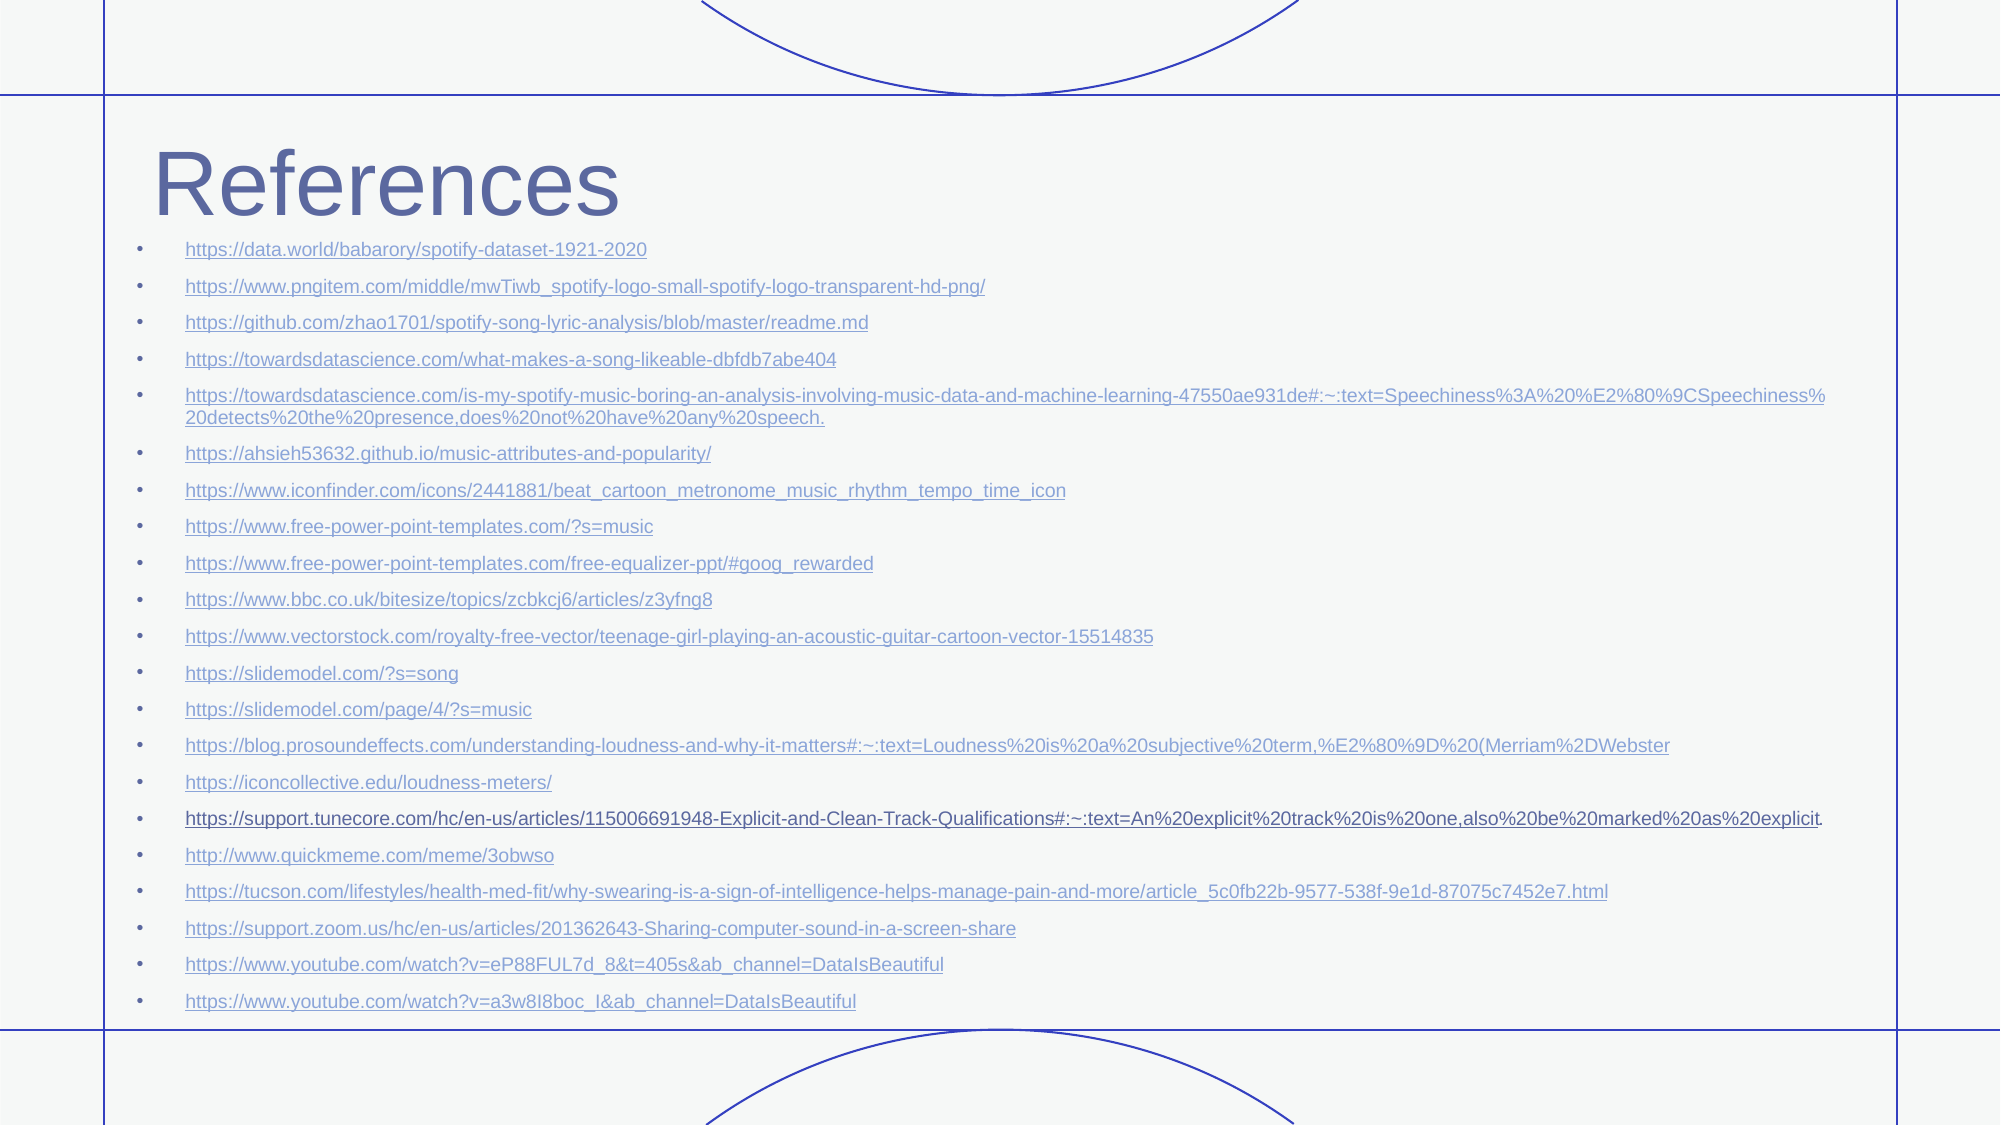

# References
https://data.world/babarory/spotify-dataset-1921-2020
https://www.pngitem.com/middle/mwTiwb_spotify-logo-small-spotify-logo-transparent-hd-png/
https://github.com/zhao1701/spotify-song-lyric-analysis/blob/master/readme.md
https://towardsdatascience.com/what-makes-a-song-likeable-dbfdb7abe404
https://towardsdatascience.com/is-my-spotify-music-boring-an-analysis-involving-music-data-and-machine-learning-47550ae931de#:~:text=Speechiness%3A%20%E2%80%9CSpeechiness%20detects%20the%20presence,does%20not%20have%20any%20speech.
https://ahsieh53632.github.io/music-attributes-and-popularity/
https://www.iconfinder.com/icons/2441881/beat_cartoon_metronome_music_rhythm_tempo_time_icon
https://www.free-power-point-templates.com/?s=music
https://www.free-power-point-templates.com/free-equalizer-ppt/#goog_rewarded
https://www.bbc.co.uk/bitesize/topics/zcbkcj6/articles/z3yfng8
https://www.vectorstock.com/royalty-free-vector/teenage-girl-playing-an-acoustic-guitar-cartoon-vector-15514835
https://slidemodel.com/?s=song
https://slidemodel.com/page/4/?s=music
https://blog.prosoundeffects.com/understanding-loudness-and-why-it-matters#:~:text=Loudness%20is%20a%20subjective%20term,%E2%80%9D%20(Merriam%2DWebster
https://iconcollective.edu/loudness-meters/
https://support.tunecore.com/hc/en-us/articles/115006691948-Explicit-and-Clean-Track-Qualifications#:~:text=An%20explicit%20track%20is%20one,also%20be%20marked%20as%20explicit.
http://www.quickmeme.com/meme/3obwso
https://tucson.com/lifestyles/health-med-fit/why-swearing-is-a-sign-of-intelligence-helps-manage-pain-and-more/article_5c0fb22b-9577-538f-9e1d-87075c7452e7.html
https://support.zoom.us/hc/en-us/articles/201362643-Sharing-computer-sound-in-a-screen-share
https://www.youtube.com/watch?v=eP88FUL7d_8&t=405s&ab_channel=DataIsBeautiful
https://www.youtube.com/watch?v=a3w8I8boc_I&ab_channel=DataIsBeautiful